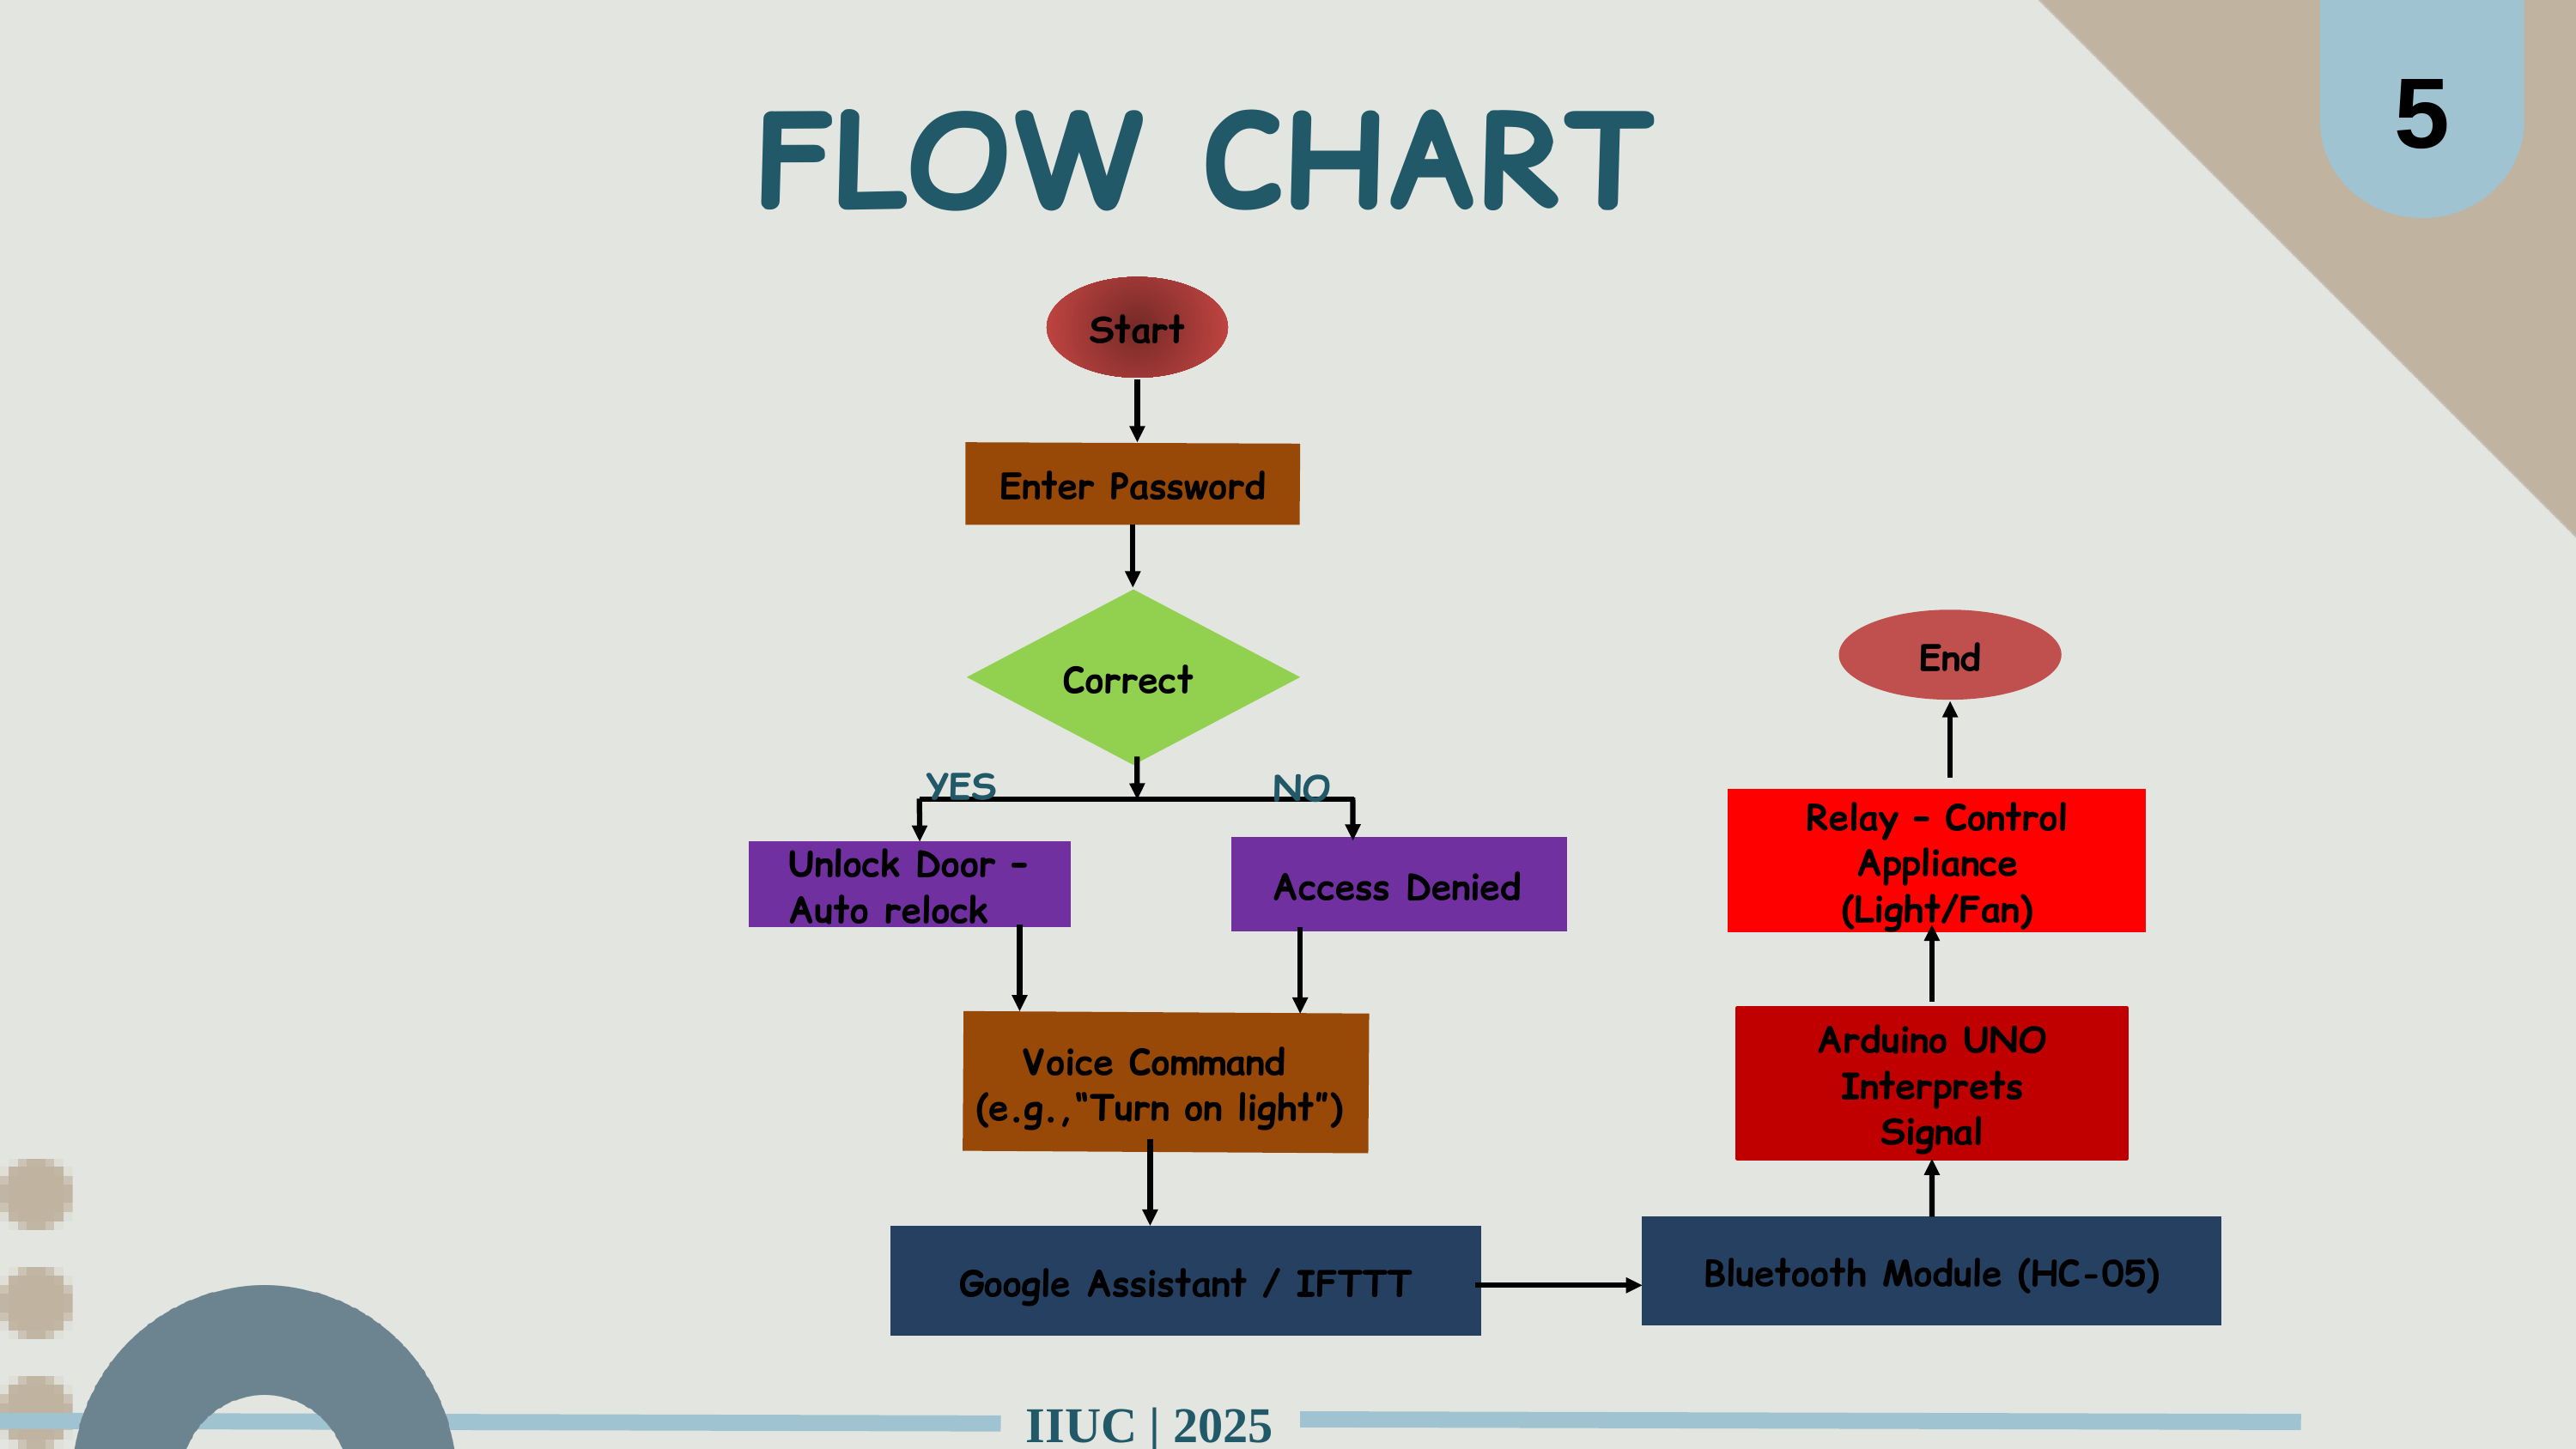

5
FLOW CHART
Start
Enter Password
Correct
End
YES
NO
Relay – Control Appliance (Light/Fan)
Access Denied
Unlock Door – Auto relock
Arduino UNO Interprets Signal
   Voice Command
(e.g.,“Turn on light”)

Bluetooth Module (HC-05)
Google Assistant / IFTTT

IIUC | 2025